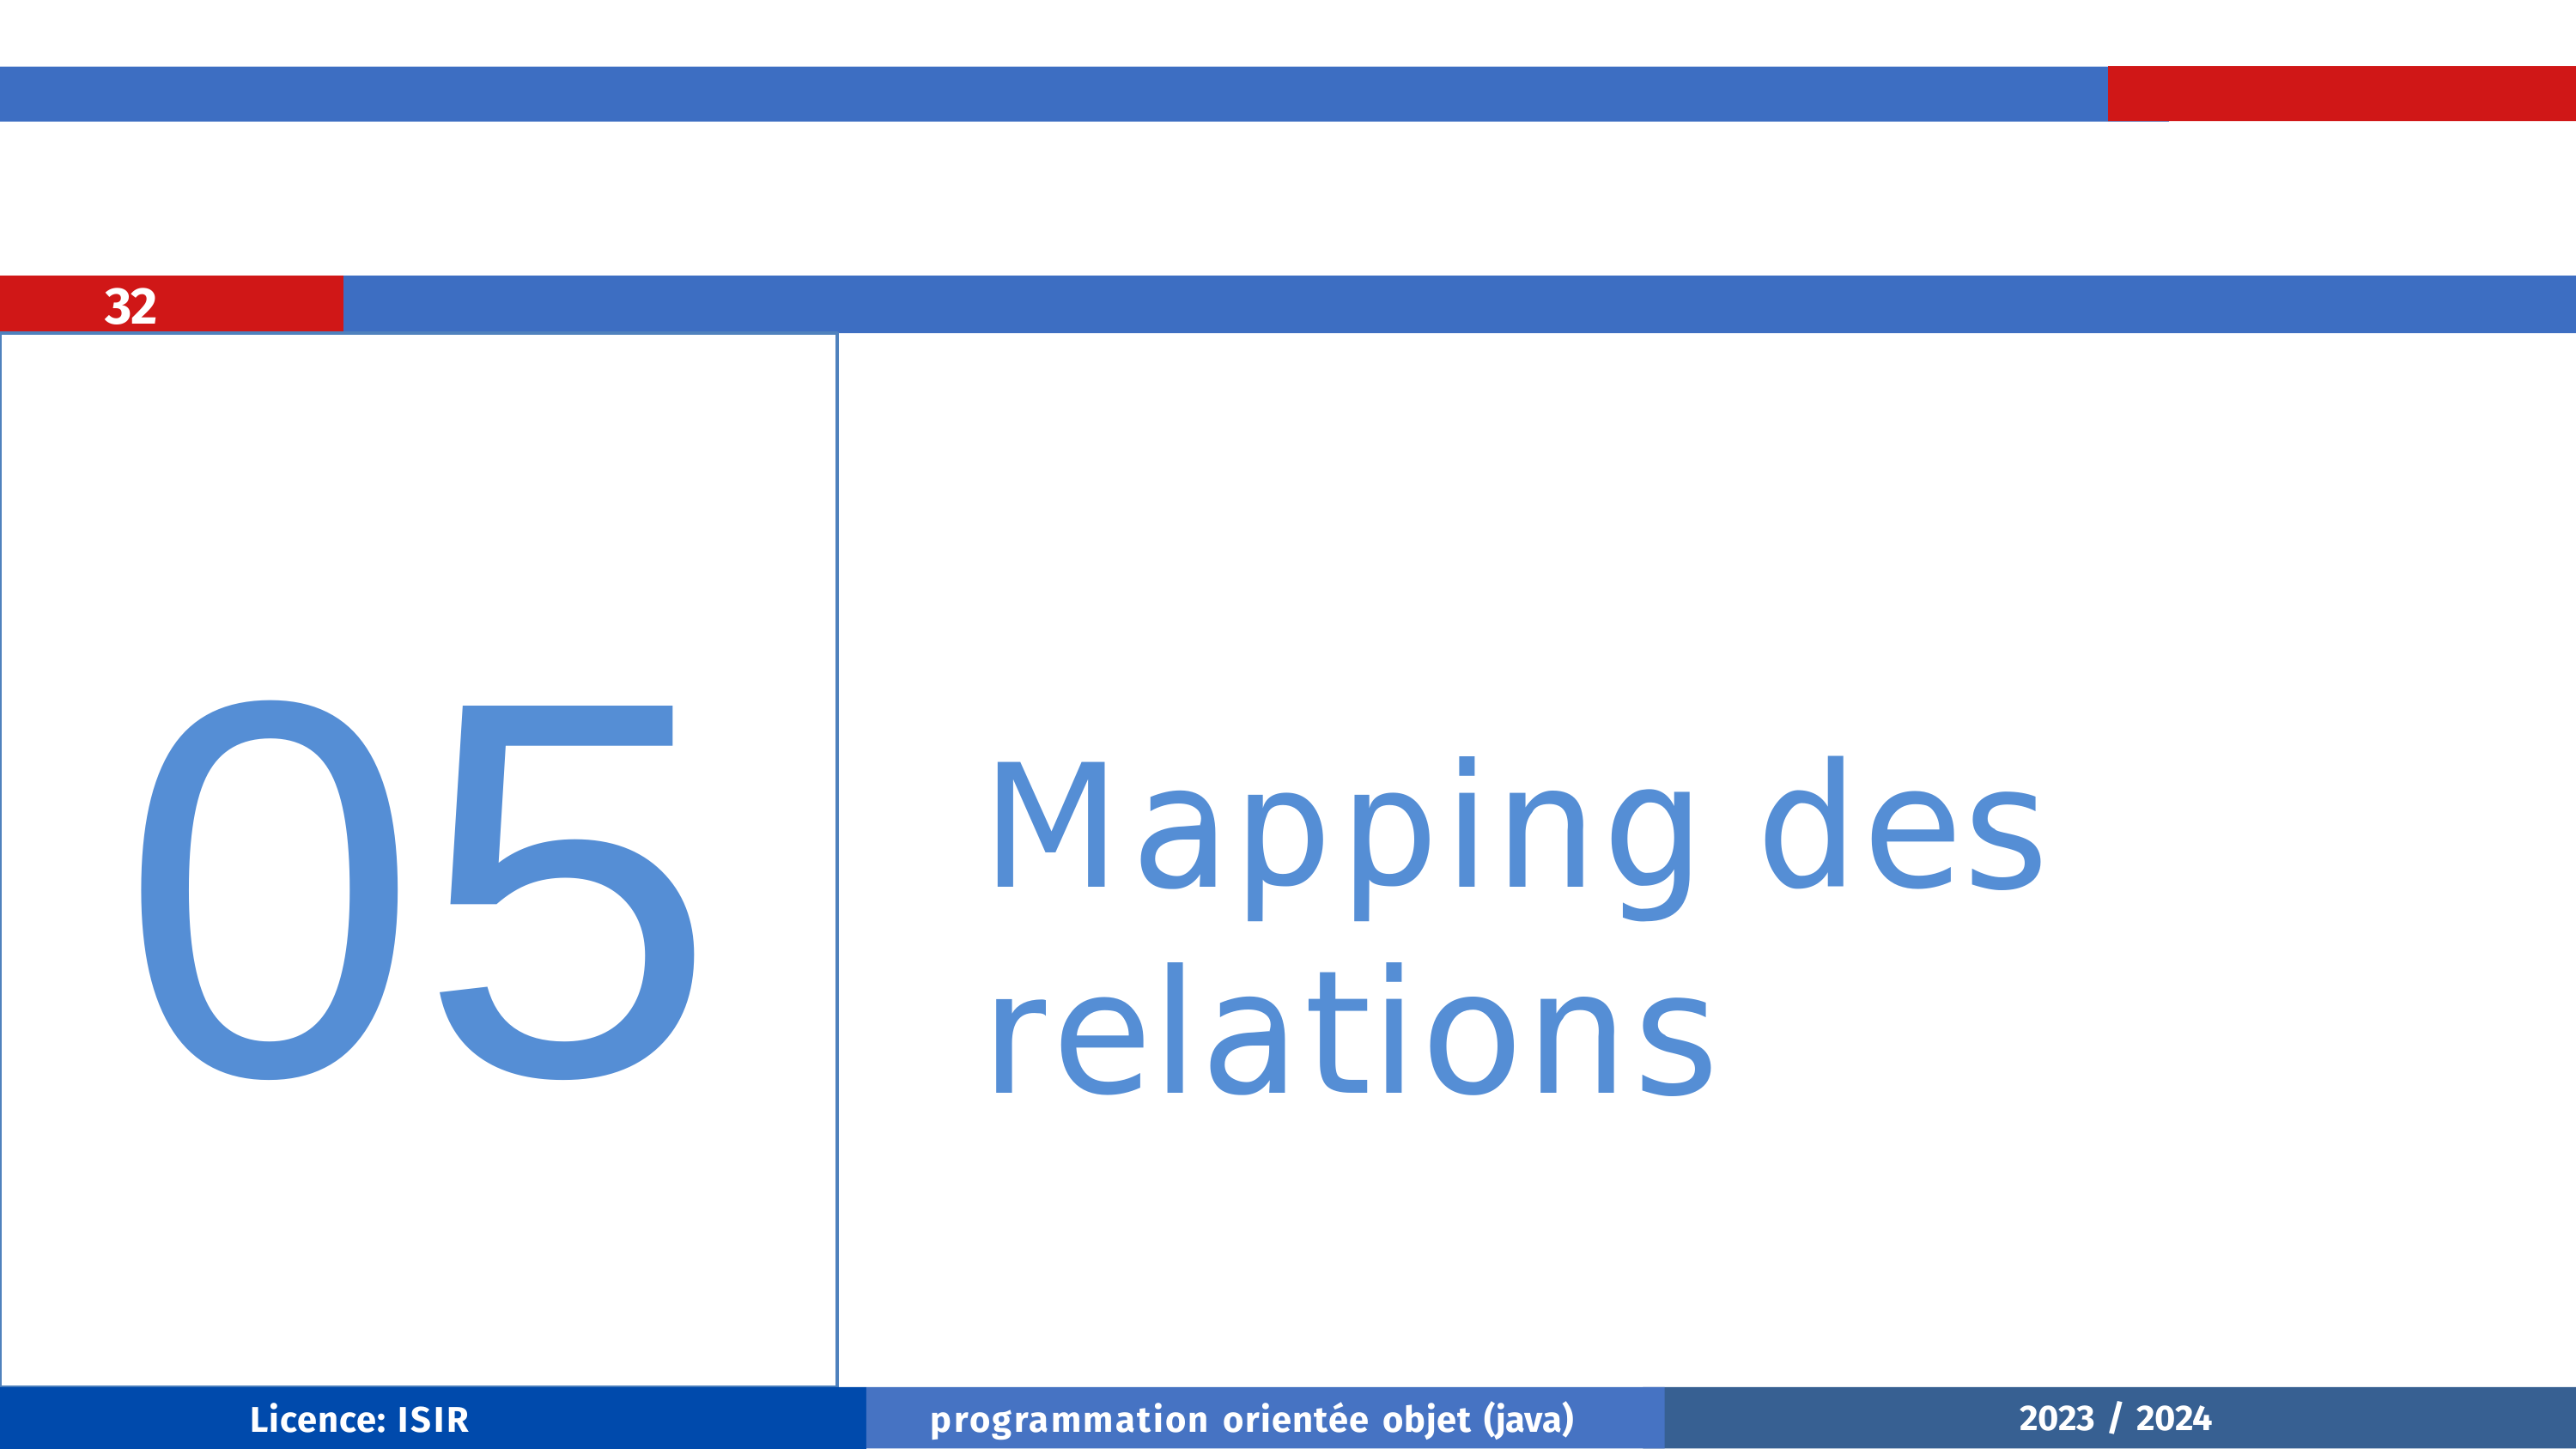

32

05
# Mapping des relations

2023 / 2024
Licence: ISIR
programmation orientée objet (java)